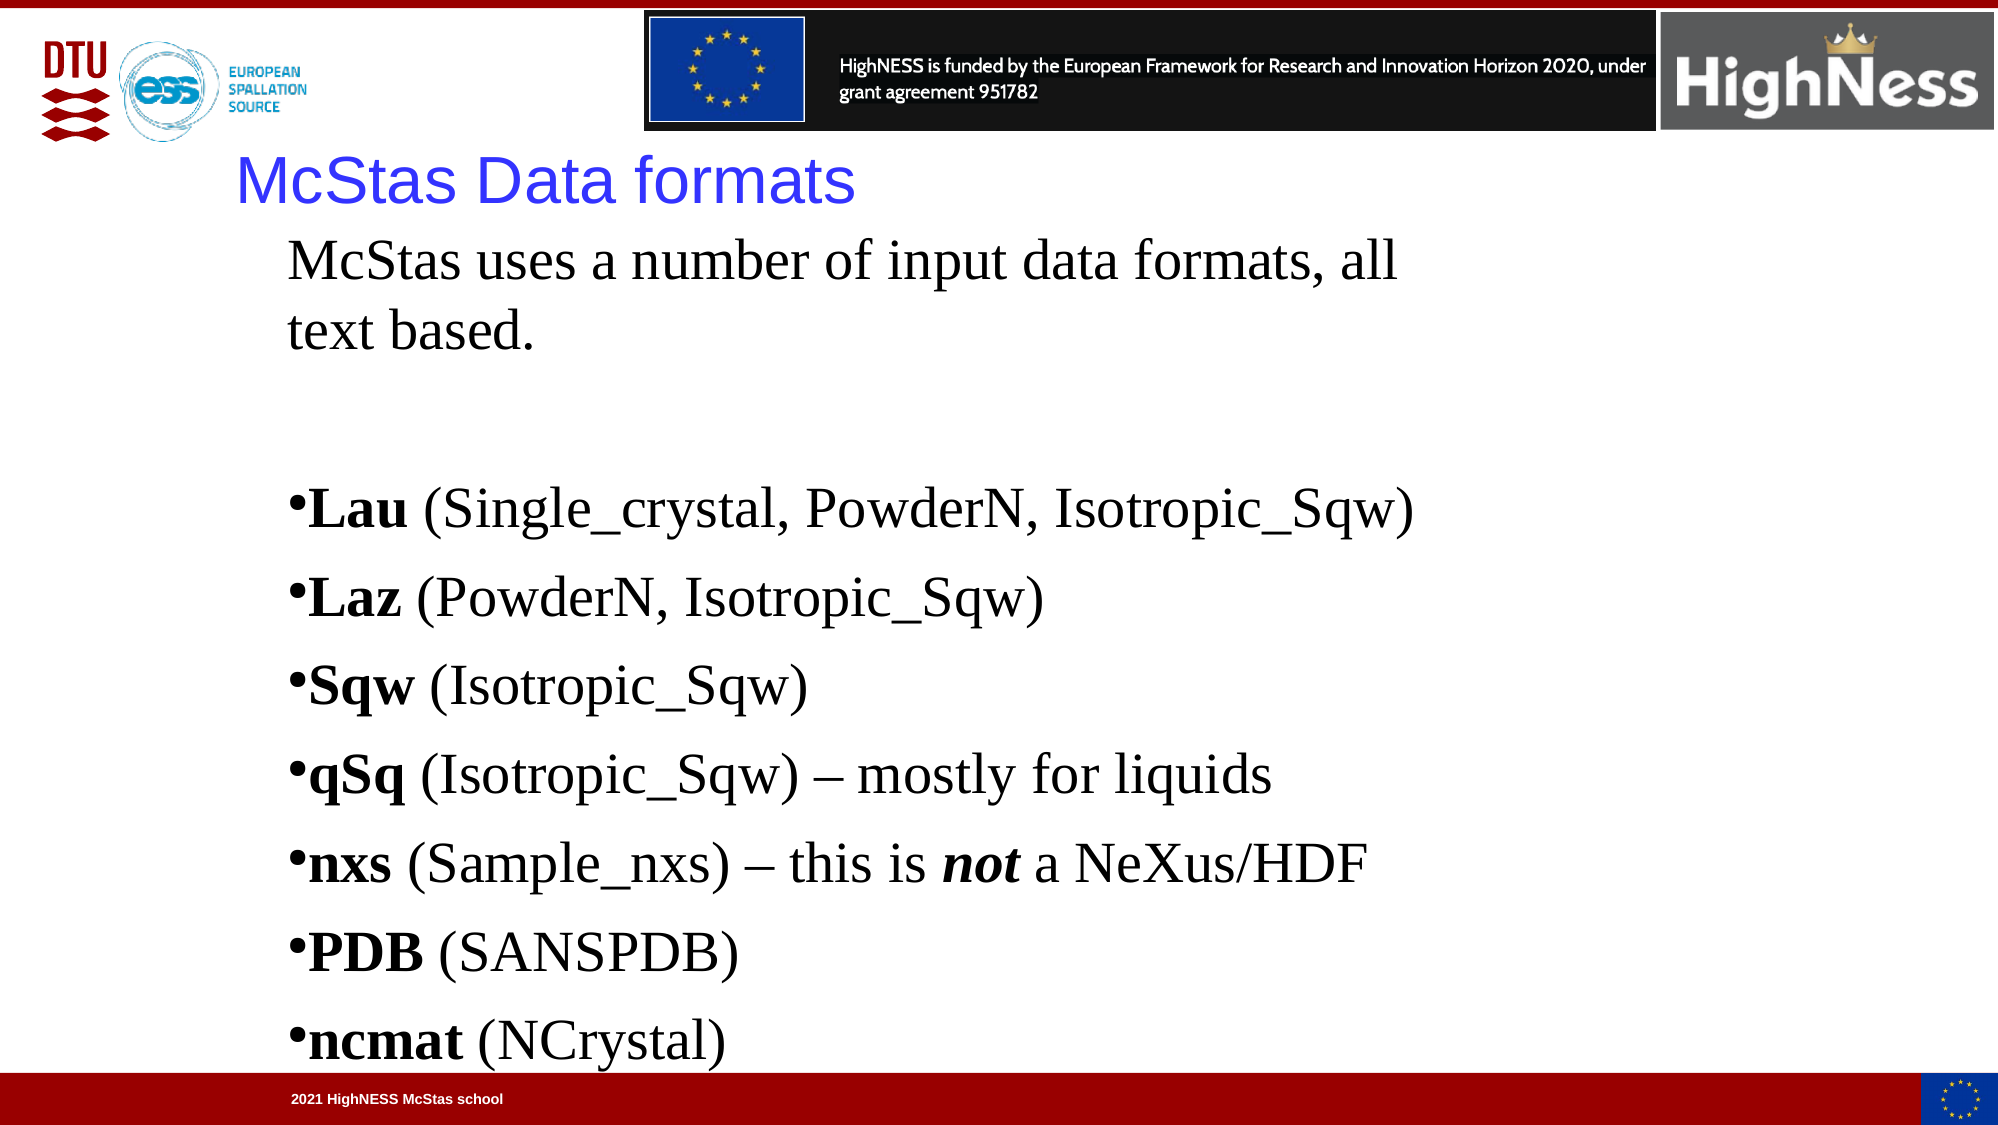

McStas Data formats
McStas uses a number of input data formats, all text based.

Lau (Single_crystal, PowderN, Isotropic_Sqw)
Laz (PowderN, Isotropic_Sqw)
Sqw (Isotropic_Sqw)
qSq (Isotropic_Sqw) – mostly for liquids
nxs (Sample_nxs) – this is not a NeXus/HDF
PDB (SANSPDB)
ncmat (NCrystal)

The question is how to generate these files…

By hand ?
31